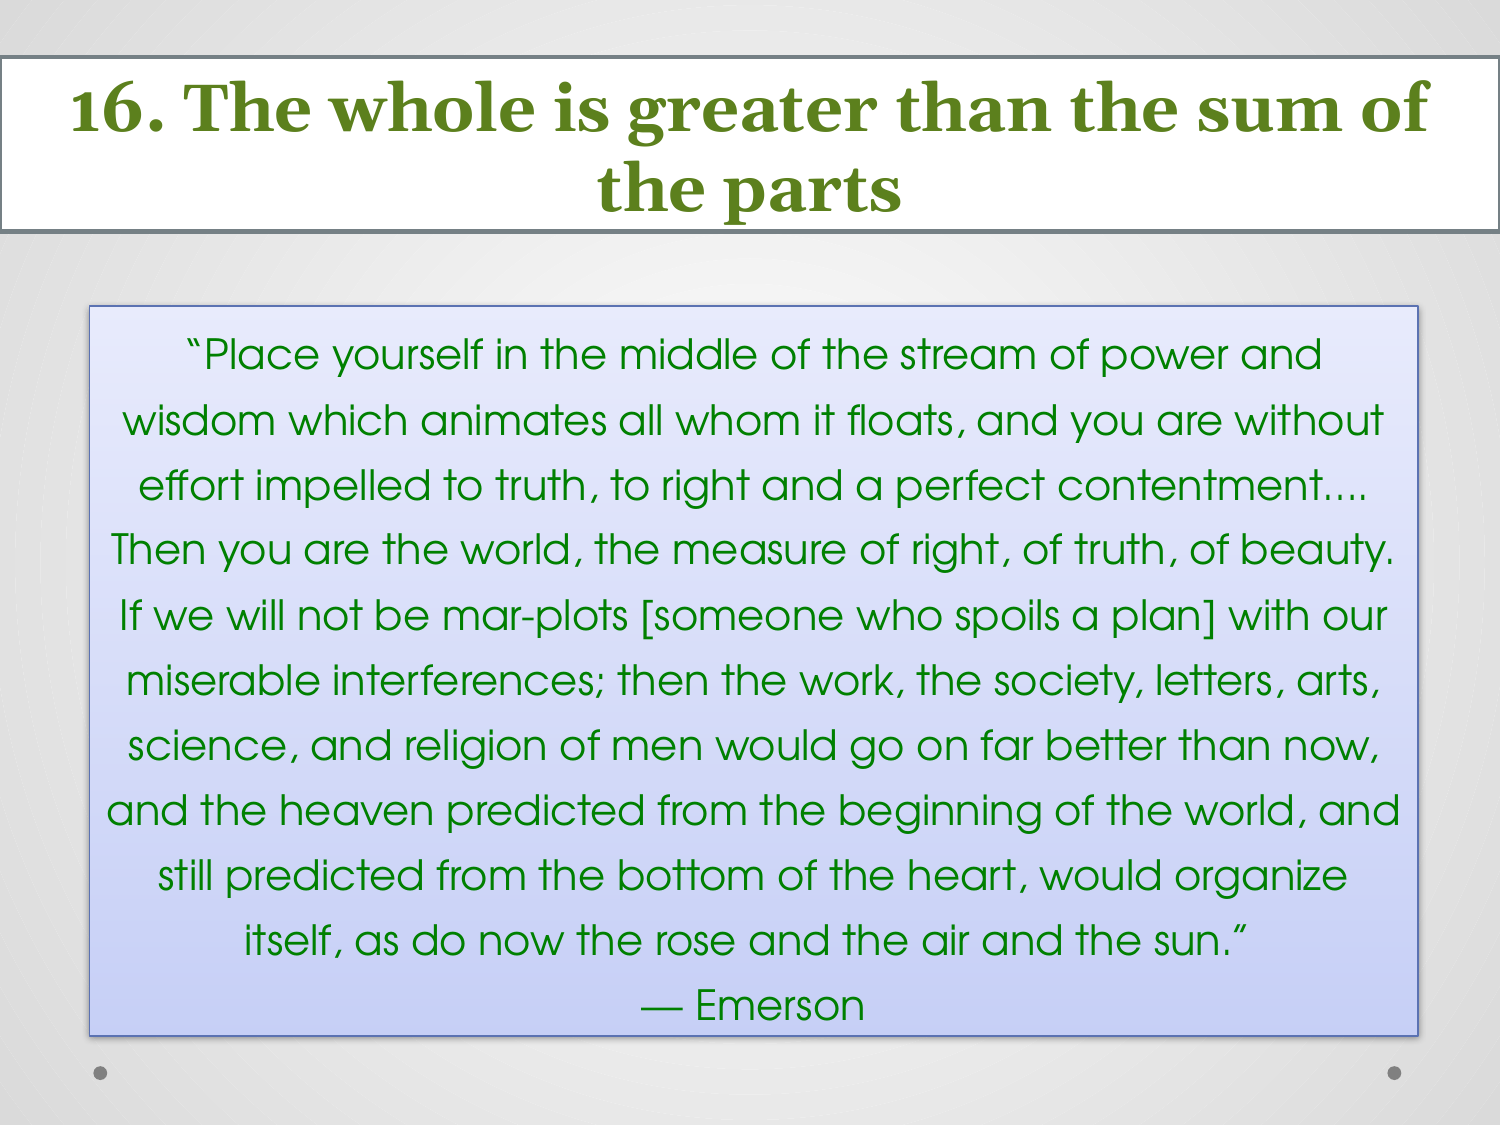

16. The whole is greater than the sum of the parts
“Place yourself in the middle of the stream of power and wisdom which animates all whom it floats, and you are without effort impelled to truth, to right and a perfect contentment…. Then you are the world, the measure of right, of truth, of beauty. If we will not be mar-plots [someone who spoils a plan] with our miserable interferences; then the work, the society, letters, arts, science, and religion of men would go on far better than now, and the heaven predicted from the beginning of the world, and still predicted from the bottom of the heart, would organize itself, as do now the rose and the air and the sun.”
— Emerson